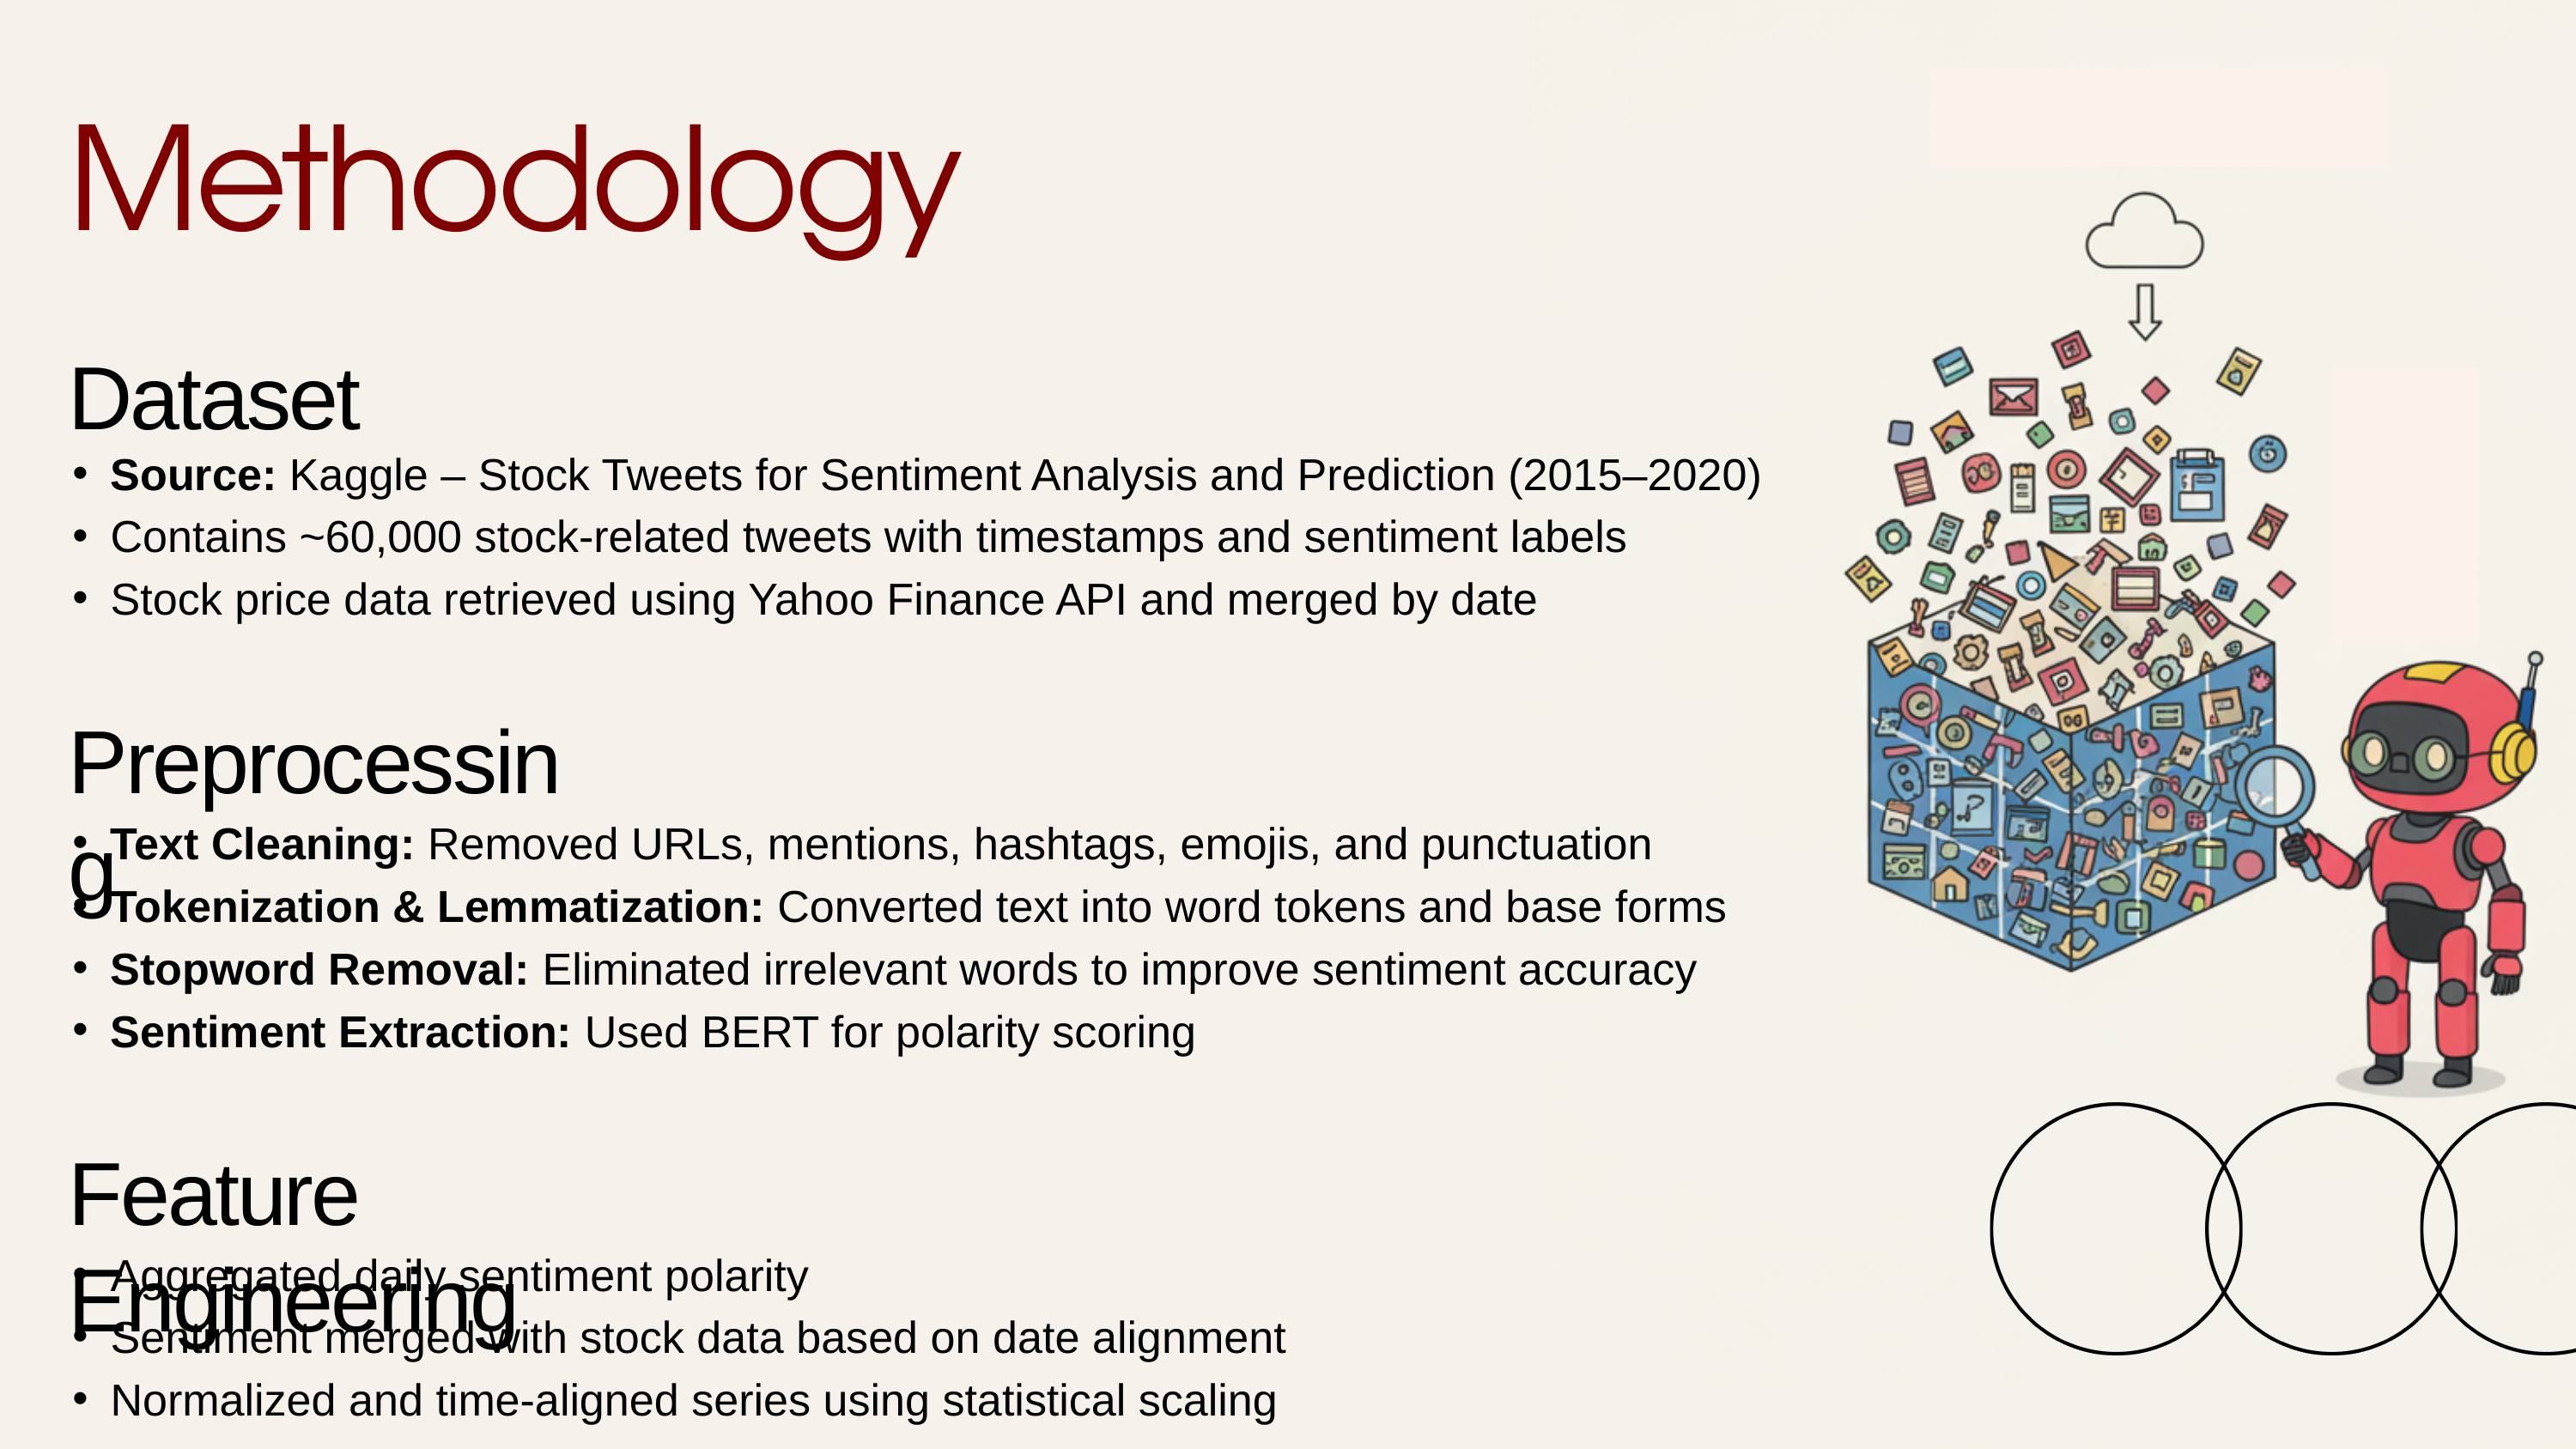

Methodology
Dataset

Source: Kaggle – Stock Tweets for Sentiment Analysis and Prediction (2015–2020)
Contains ~60,000 stock-related tweets with timestamps and sentiment labels
Stock price data retrieved using Yahoo Finance API and merged by date
Preprocessing
Text Cleaning: Removed URLs, mentions, hashtags, emojis, and punctuation
Tokenization & Lemmatization: Converted text into word tokens and base forms
Stopword Removal: Eliminated irrelevant words to improve sentiment accuracy
Sentiment Extraction: Used BERT for polarity scoring

Feature Engineering
Aggregated daily sentiment polarity
Sentiment merged with stock data based on date alignment
Normalized and time-aligned series using statistical scaling